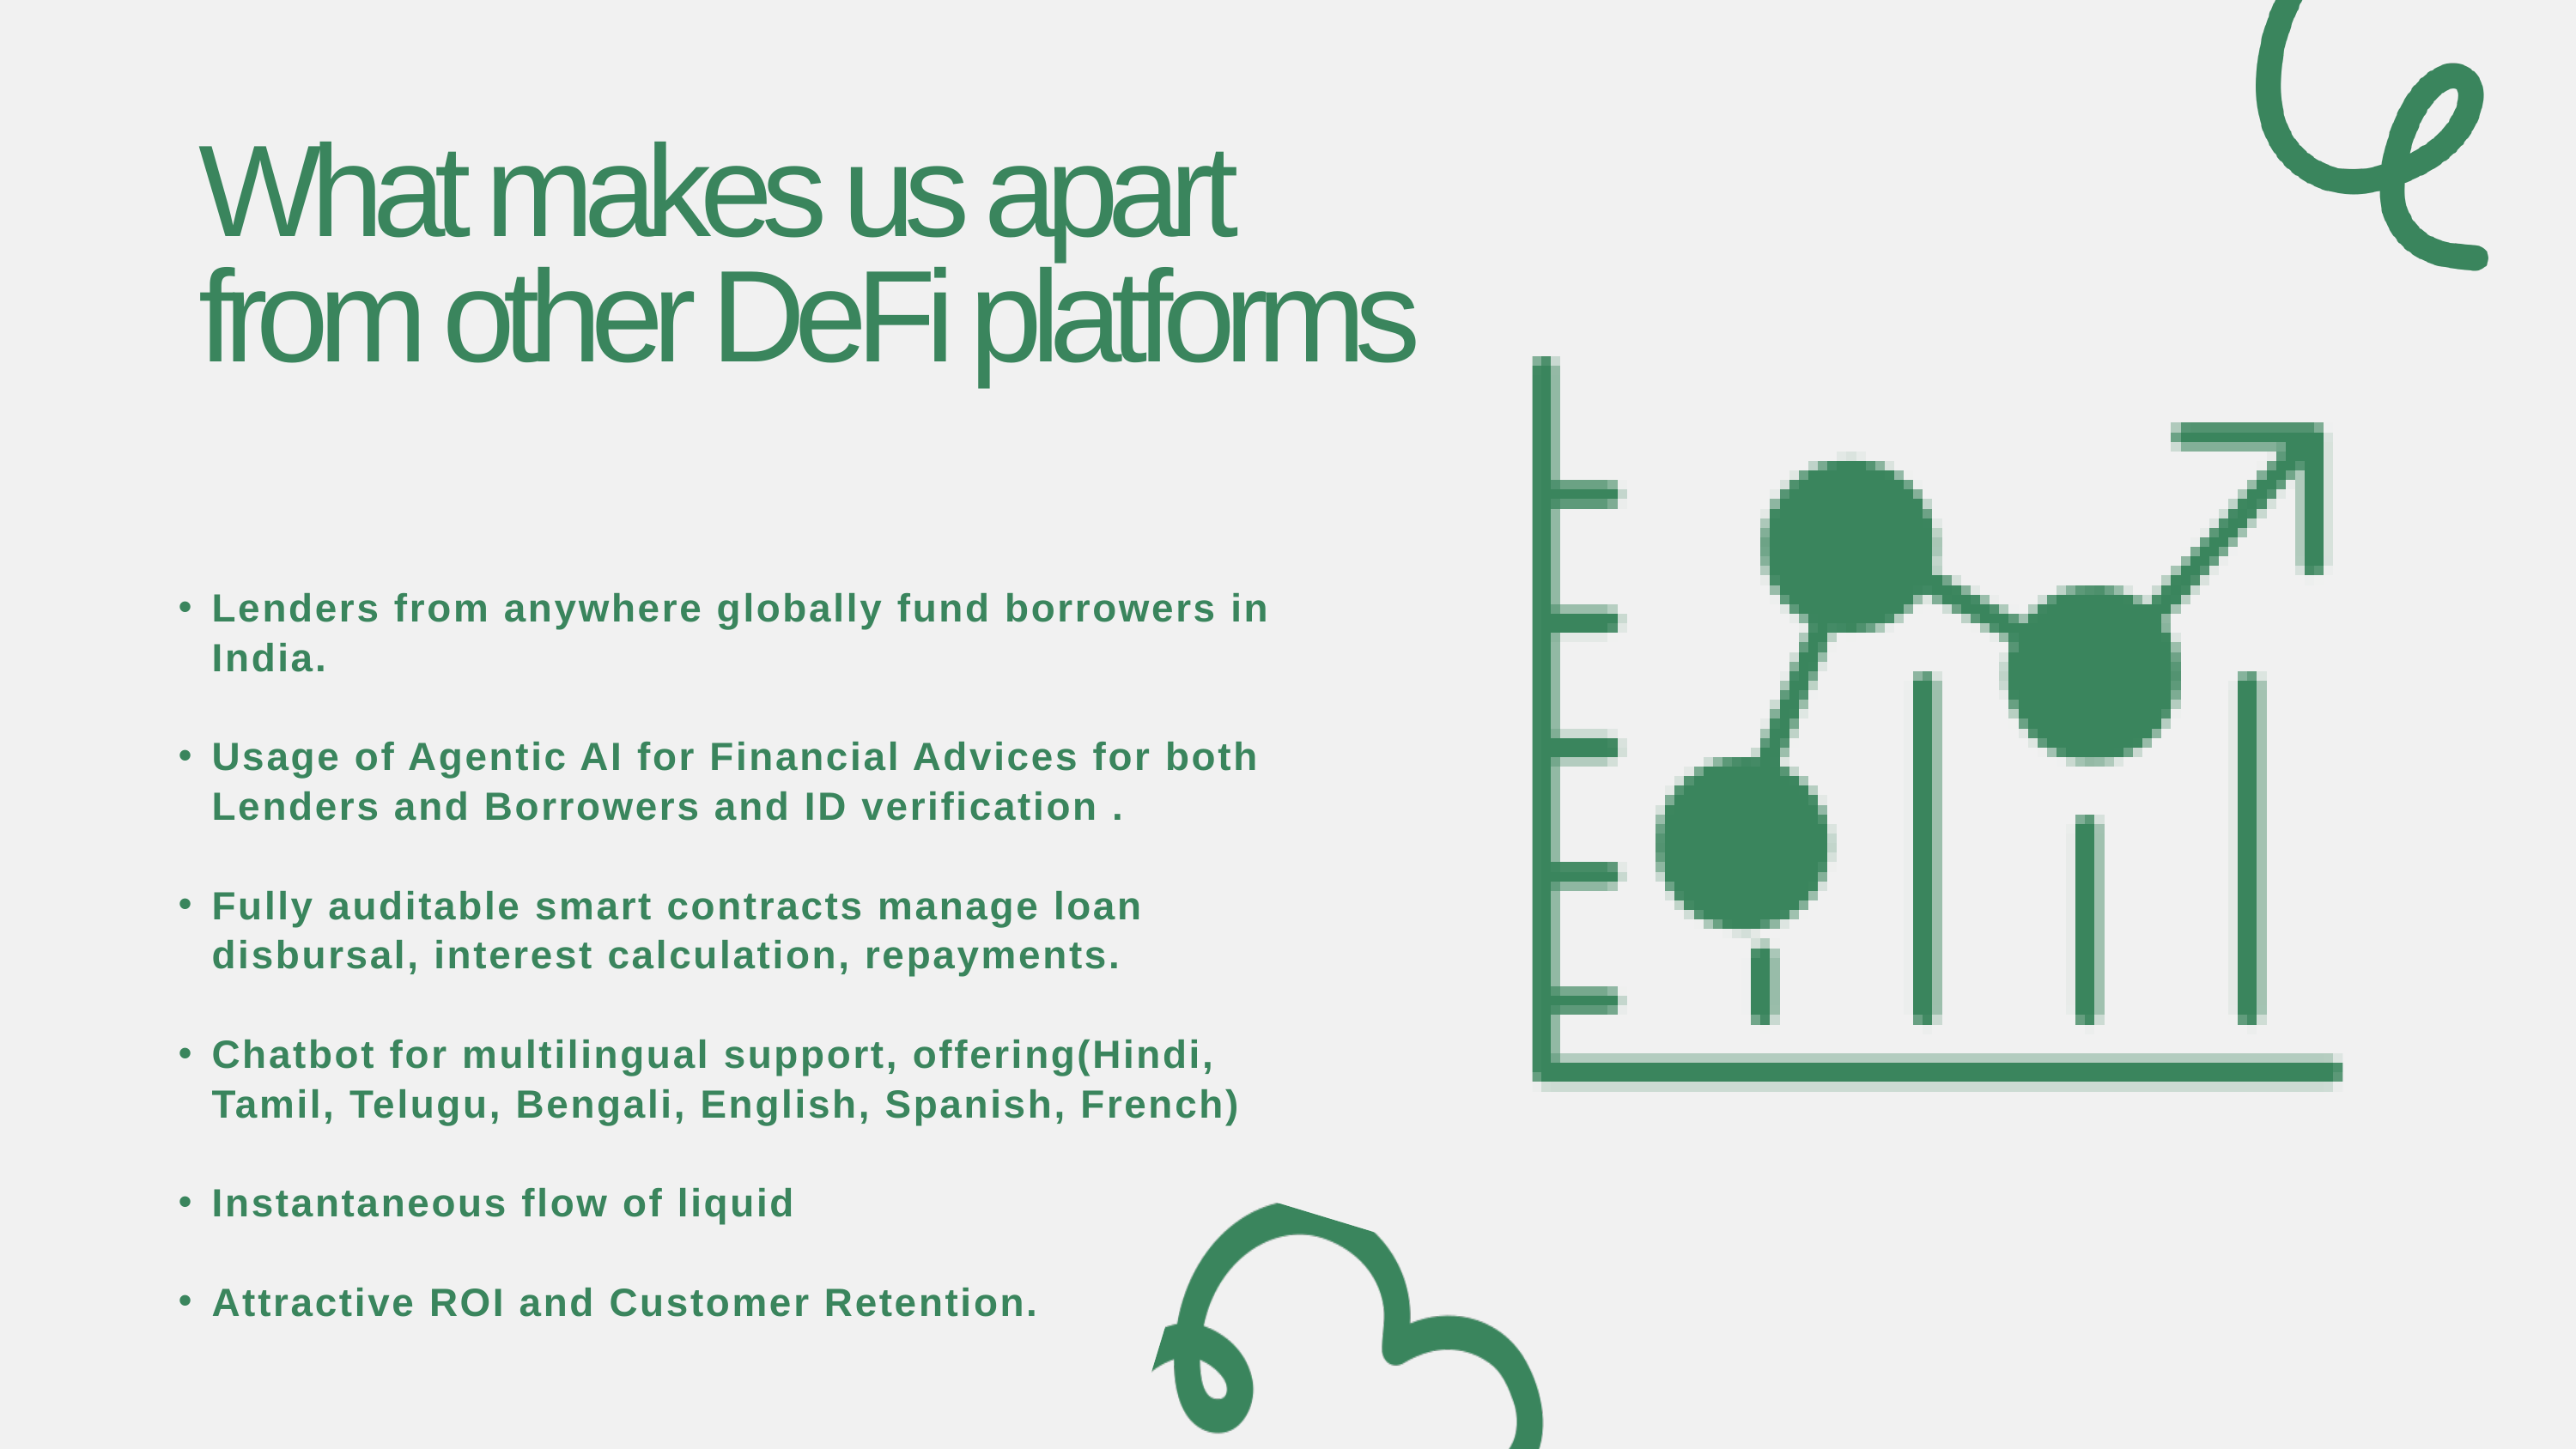

What makes us apart from other DeFi platforms

Lenders from anywhere globally fund borrowers in India.

Usage of Agentic AI for Financial Advices for both Lenders and Borrowers and ID verification .

Fully auditable smart contracts manage loan disbursal, interest calculation, repayments.

Chatbot for multilingual support, offering(Hindi, Tamil, Telugu, Bengali, English, Spanish, French)

Instantaneous flow of liquid

Attractive ROI and Customer Retention.